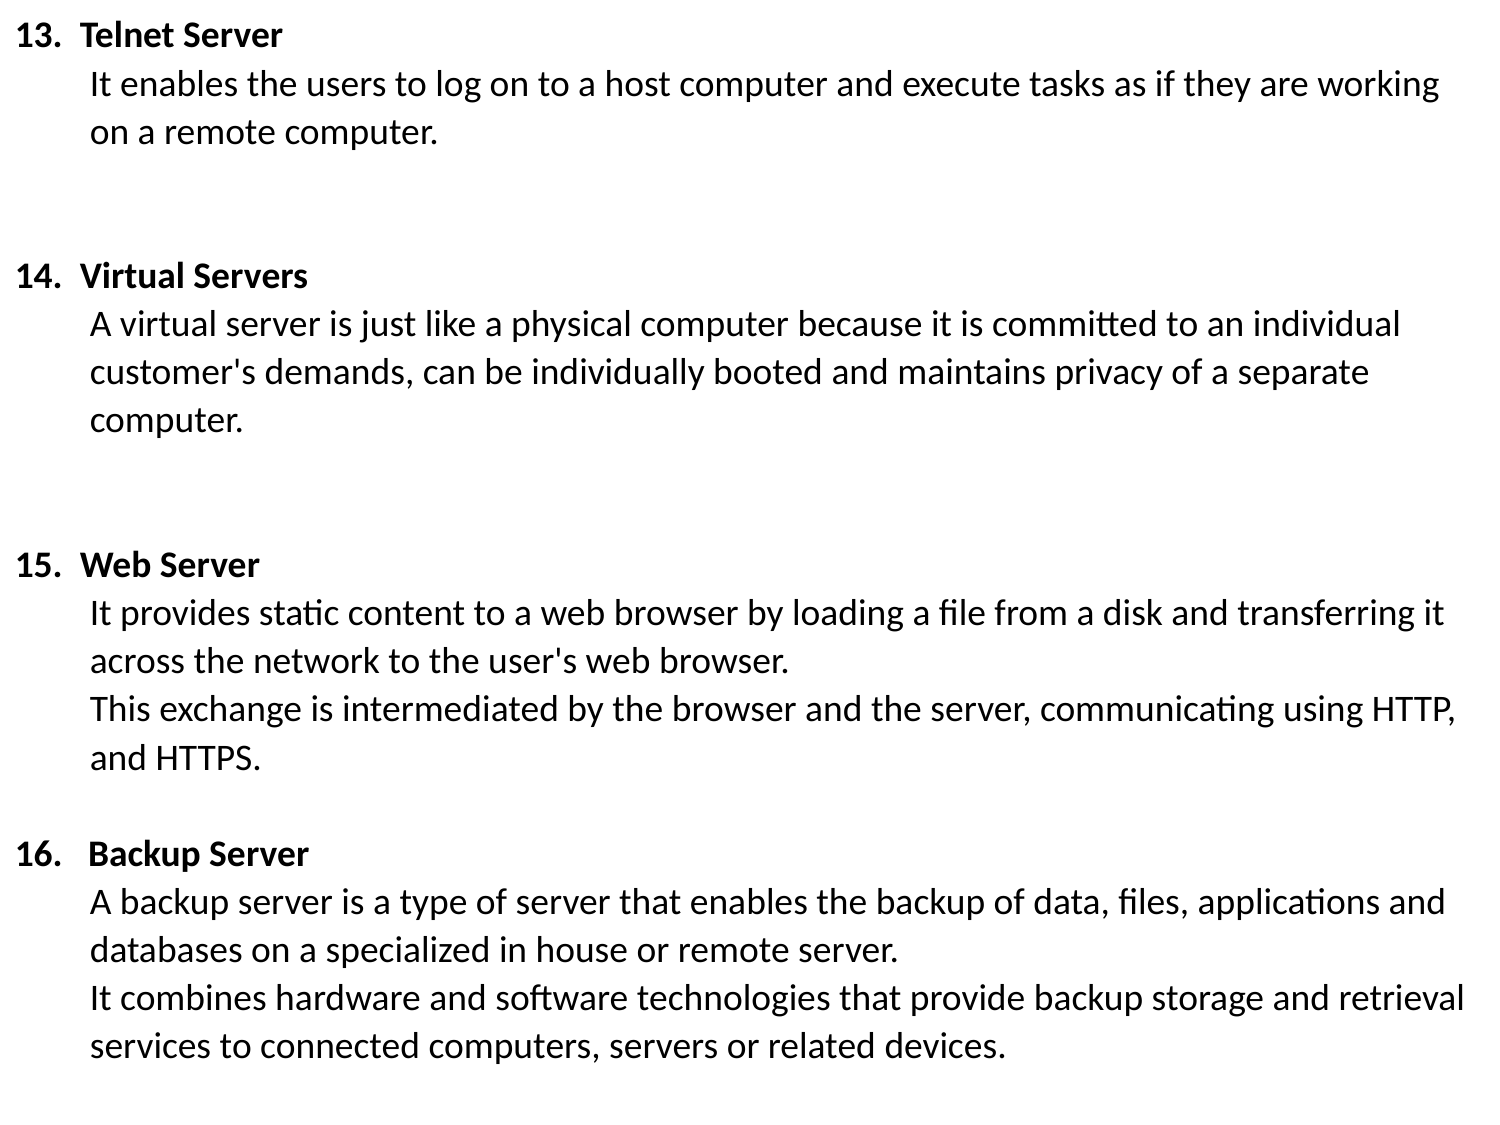

13.  Telnet Server
It enables the users to log on to a host computer and execute tasks as if they are working on a remote computer.

14.  Virtual Servers
A virtual server is just like a physical computer because it is committed to an individual customer's demands, can be individually booted and maintains privacy of a separate computer.

15.  Web Server
It provides static content to a web browser by loading a file from a disk and transferring it across the network to the user's web browser.
This exchange is intermediated by the browser and the server, communicating using HTTP, and HTTPS.

16.   Backup Server
A backup server is a type of server that enables the backup of data, files, applications and databases on a specialized in house or remote server.
It combines hardware and software technologies that provide backup storage and retrieval services to connected computers, servers or related devices.